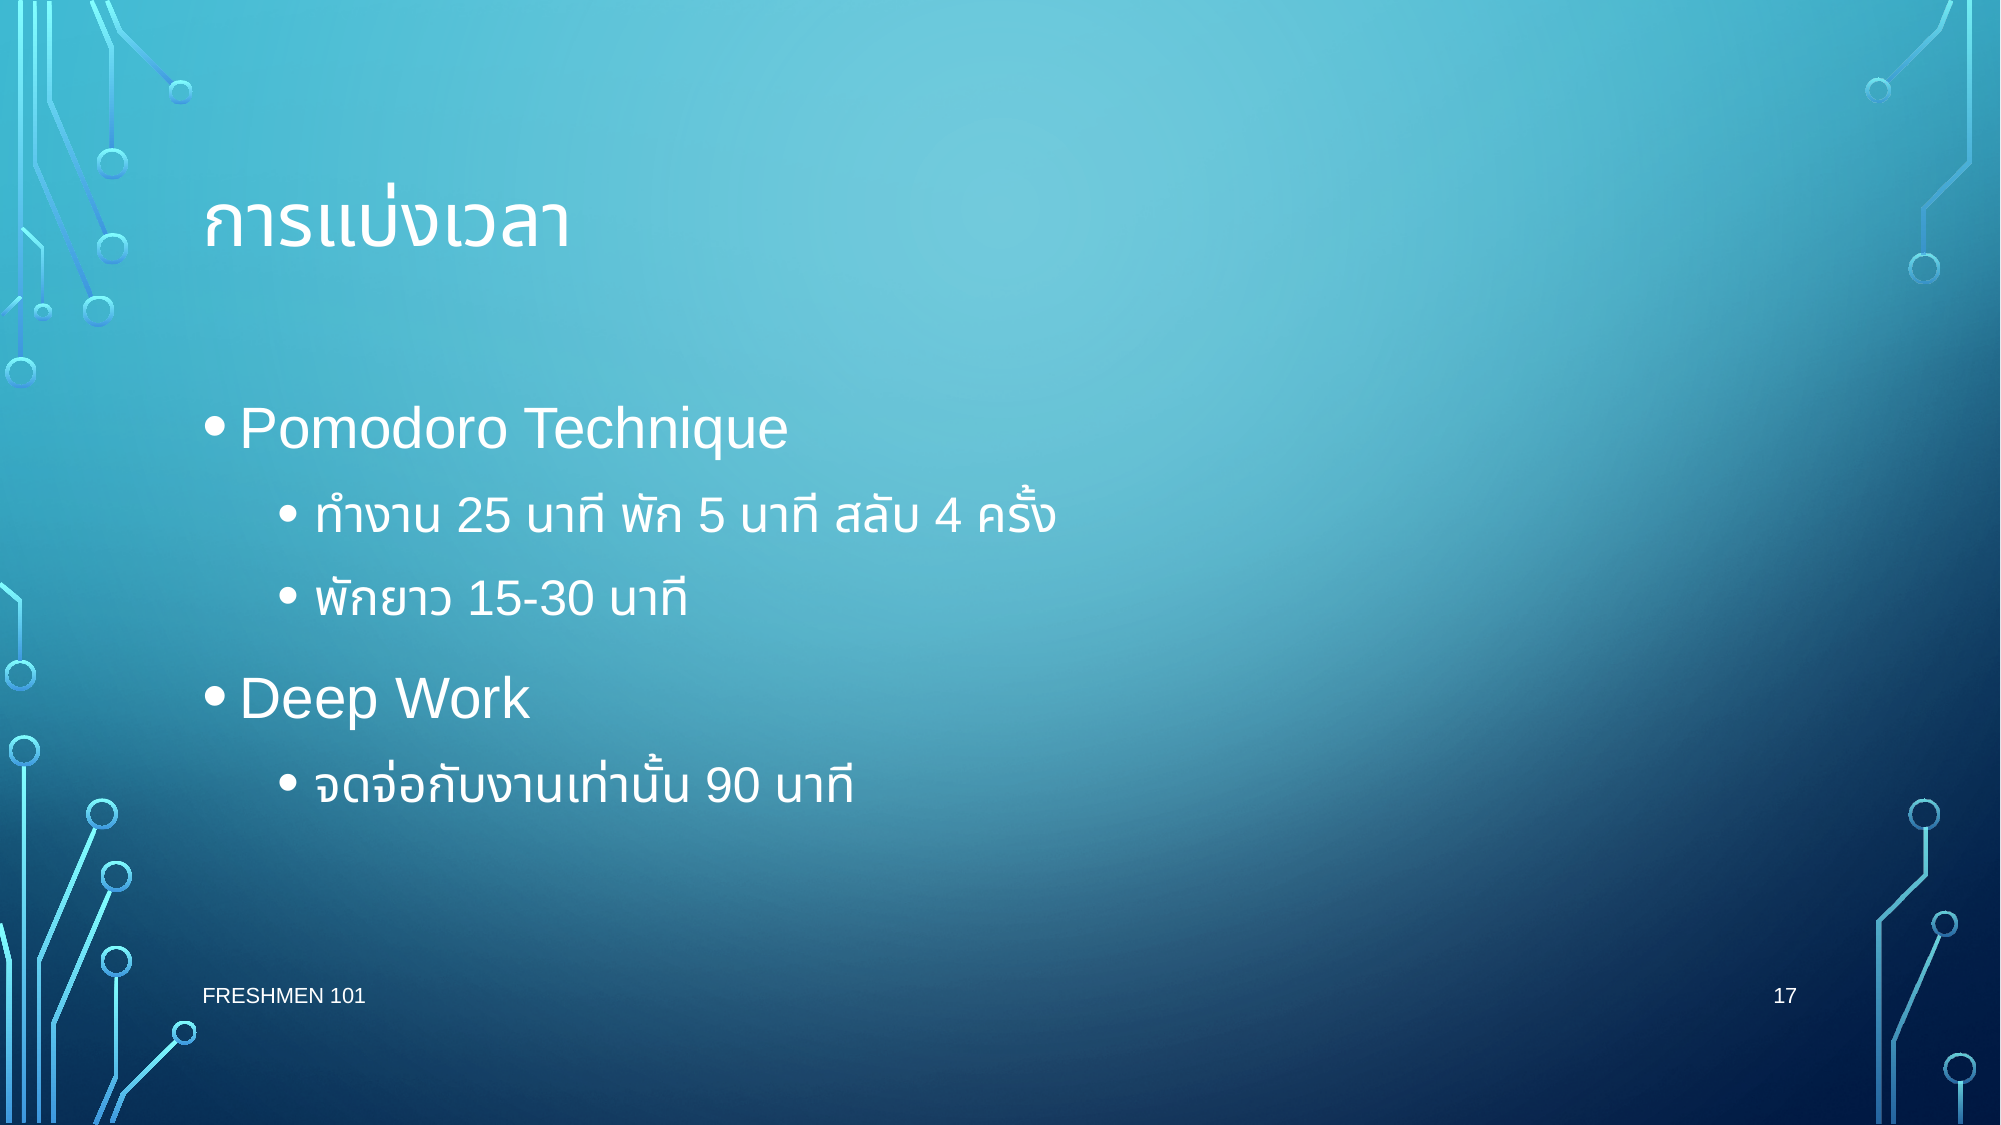

# การแบ่งเวลา
Pomodoro Technique
ทำงาน 25 นาที พัก 5 นาที สลับ 4 ครั้ง
พักยาว 15-30 นาที
Deep Work
จดจ่อกับงานเท่านั้น 90 นาที
17
Freshmen 101